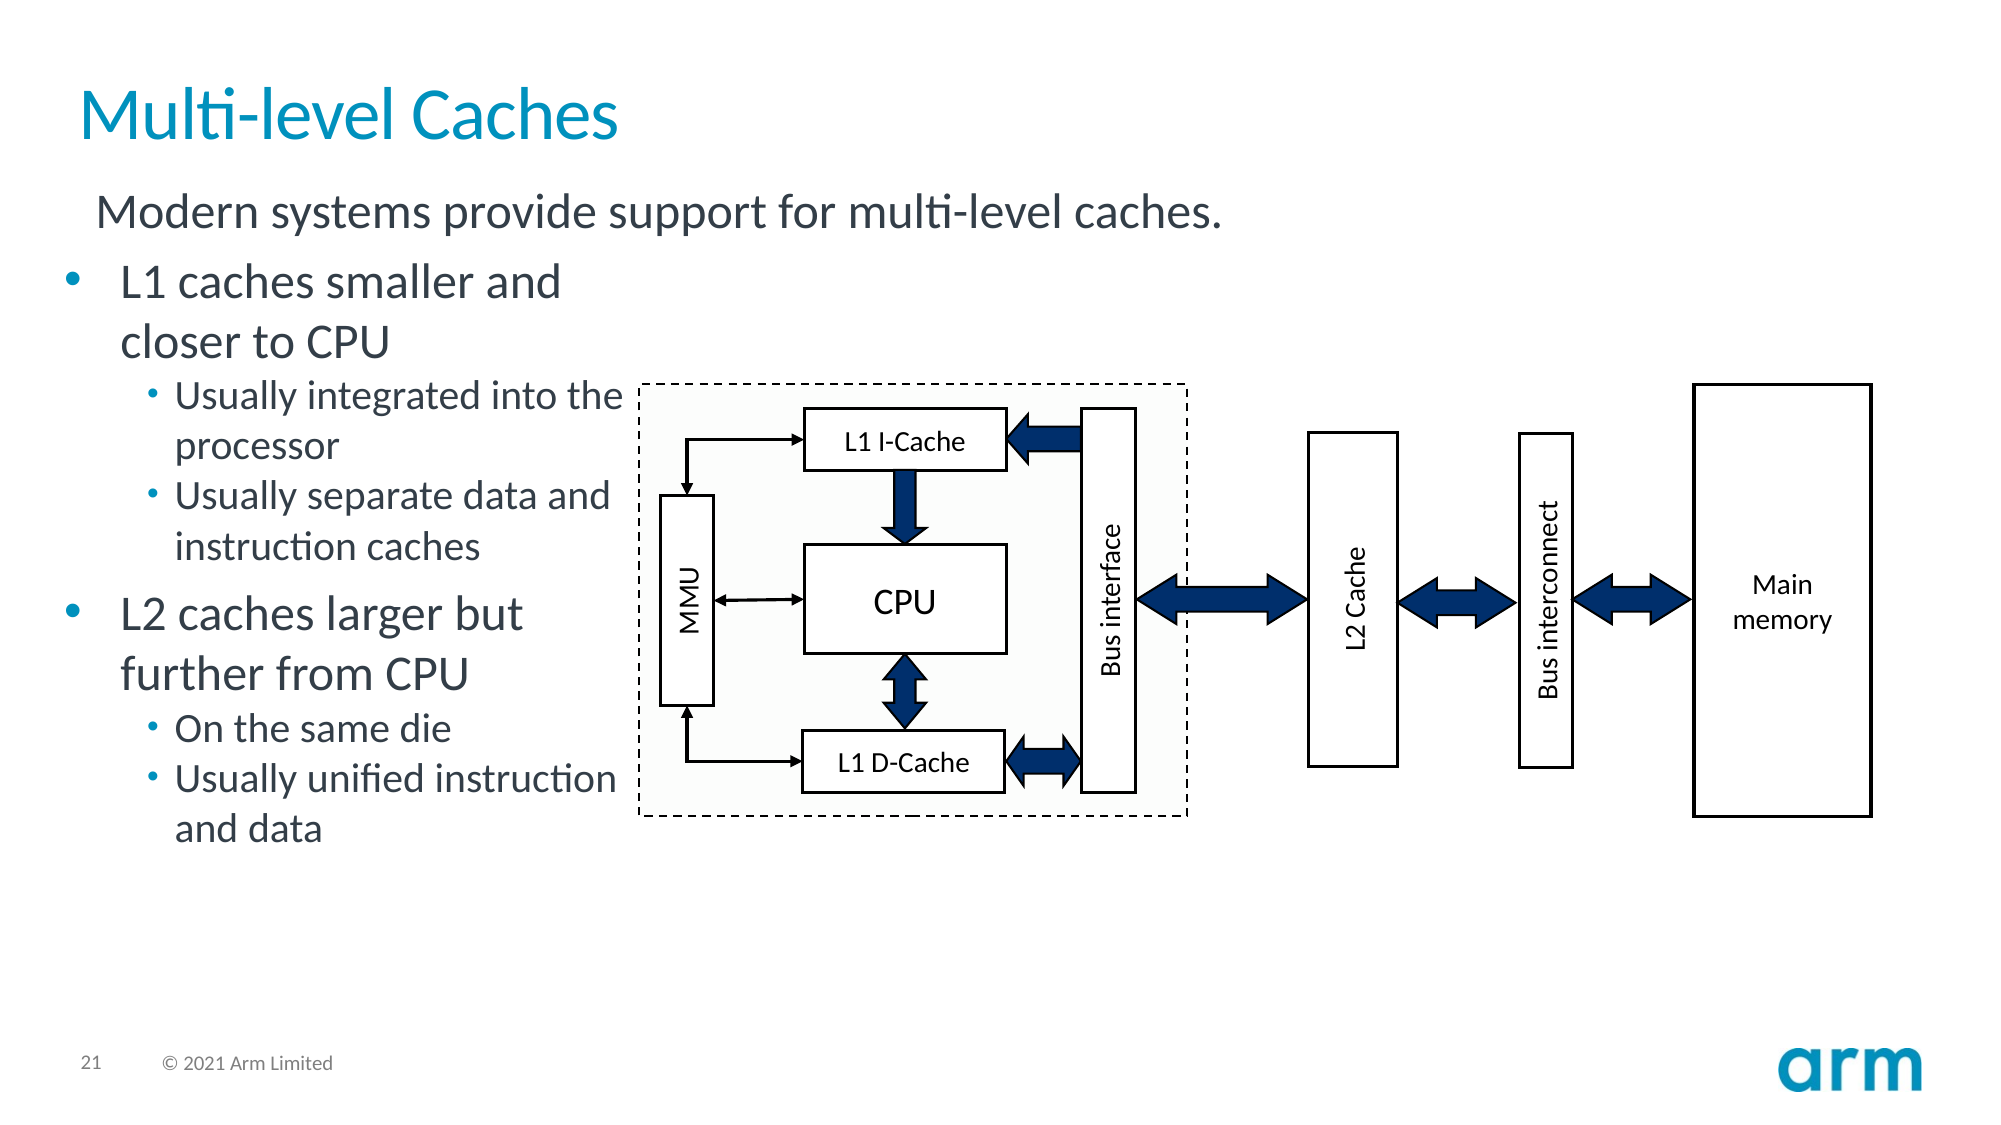

# Multi-level Caches
Modern systems provide support for multi-level caches.

L1 caches smaller and closer to CPU
Usually integrated into the processor
Usually separate data and instruction caches
L2 caches larger but further from CPU
On the same die
Usually unified instruction and data

Main
memory

L1 I-Cache

CPU
L2 Cache
MMU
Bus interface
Bus interconnect

L1 D-Cache